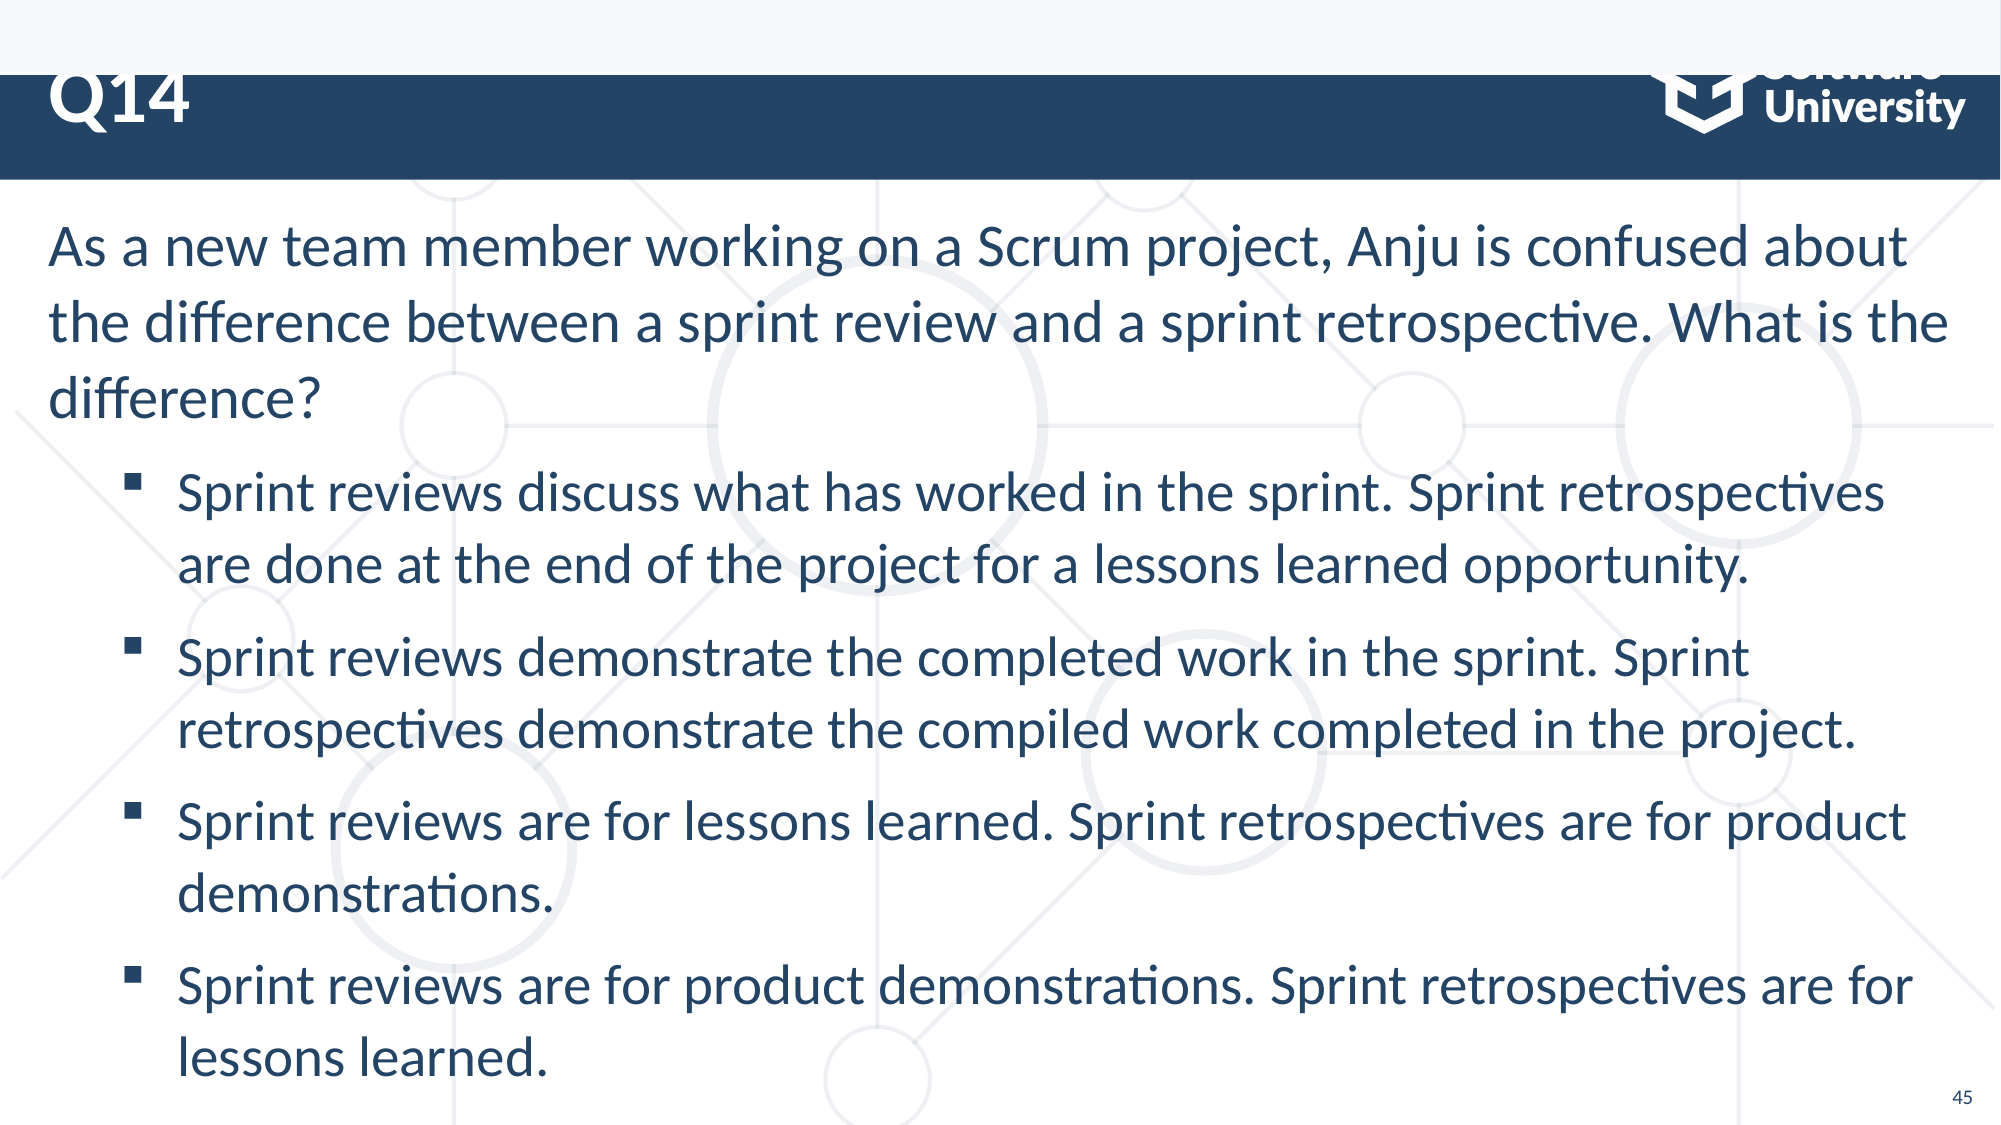

For team members to form relationships and communicate directly, agile methods recommend assembling a team of 12 or less. If more team members are needed, teams can be broken down into subgroups and their work will be coordinated. The selection of agile team members is based on their ability to commit to a common purpose, agree on goal measurement, and take shared ownership of the project. The other responses are incorrect. The newness of the agile approach is an organization is not the best choice for the team size limit; agile teams are chosen by skill level, not by representatives from each department; agile methods call for generalizing specialists on the project team.

# Q14
As a new team member working on a Scrum project, Anju is confused about the difference between a sprint review and a sprint retrospective. What is the difference?
Sprint reviews discuss what has worked in the sprint. Sprint retrospectives are done at the end of the project for a lessons learned opportunity.
Sprint reviews demonstrate the completed work in the sprint. Sprint retrospectives demonstrate the compiled work completed in the project.
Sprint reviews are for lessons learned. Sprint retrospectives are for product demonstrations.
Sprint reviews are for product demonstrations. Sprint retrospectives are for lessons learned.
45